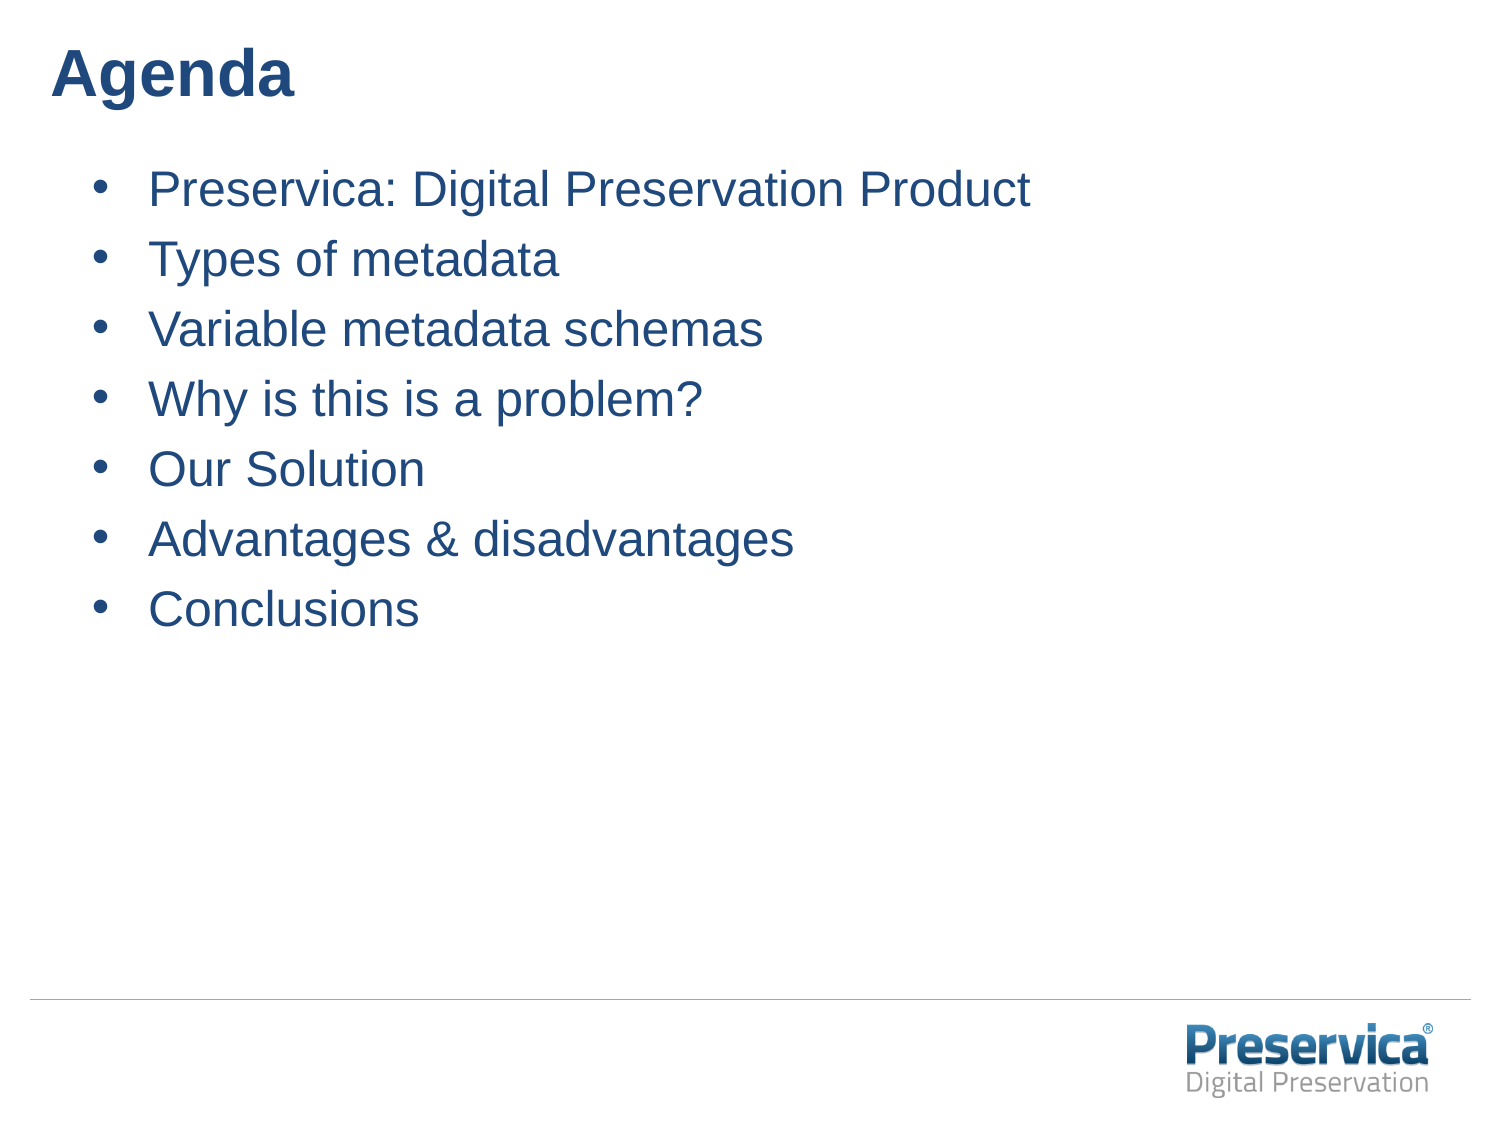

# Agenda
Preservica: Digital Preservation Product
Types of metadata
Variable metadata schemas
Why is this is a problem?
Our Solution
Advantages & disadvantages
Conclusions